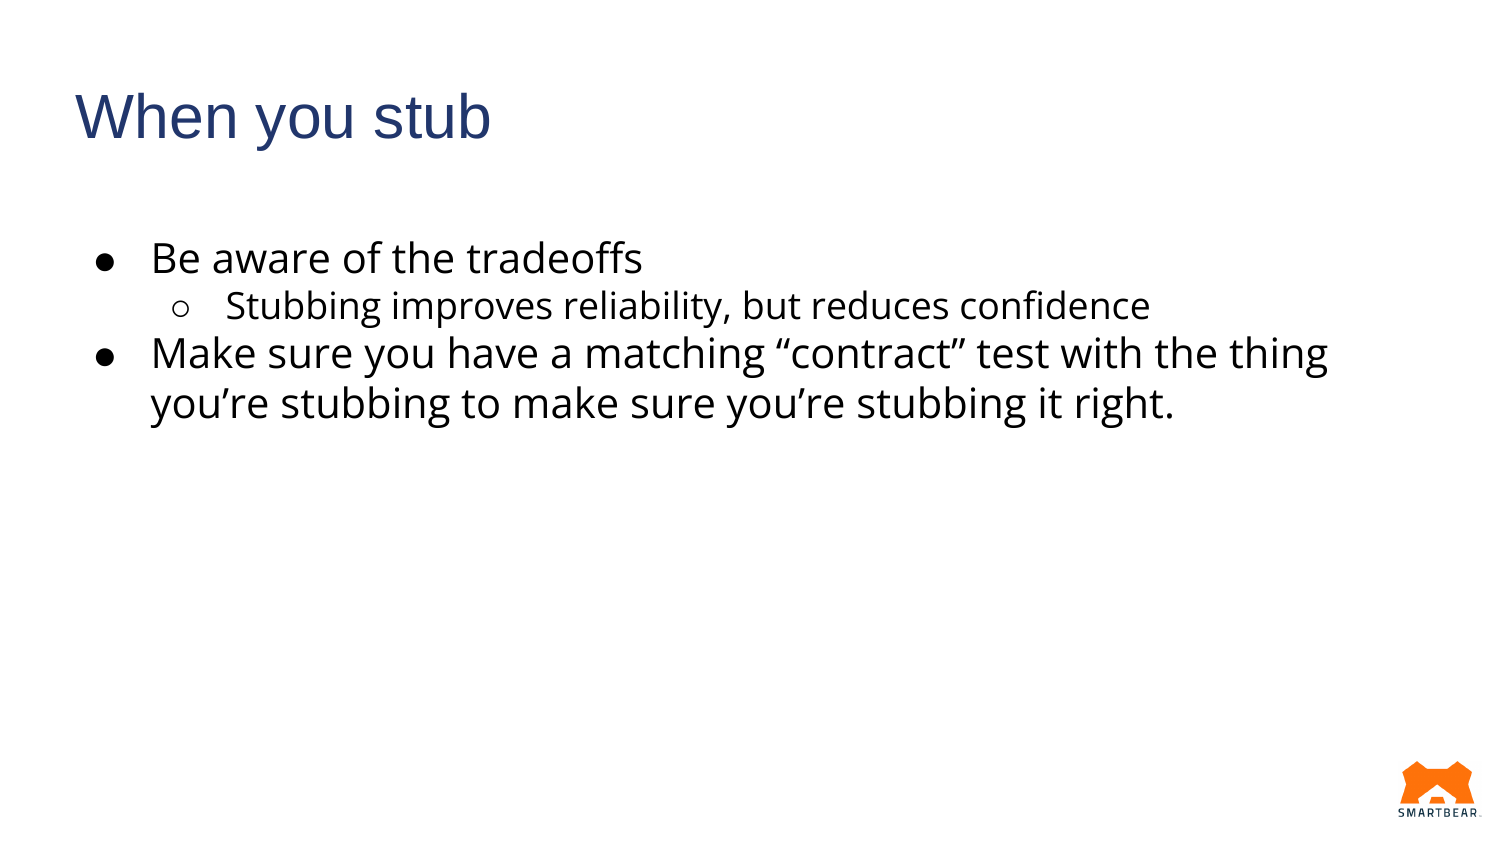

# When you stub
Be aware of the tradeoffs
Stubbing improves reliability, but reduces confidence
Make sure you have a matching “contract” test with the thing you’re stubbing to make sure you’re stubbing it right.